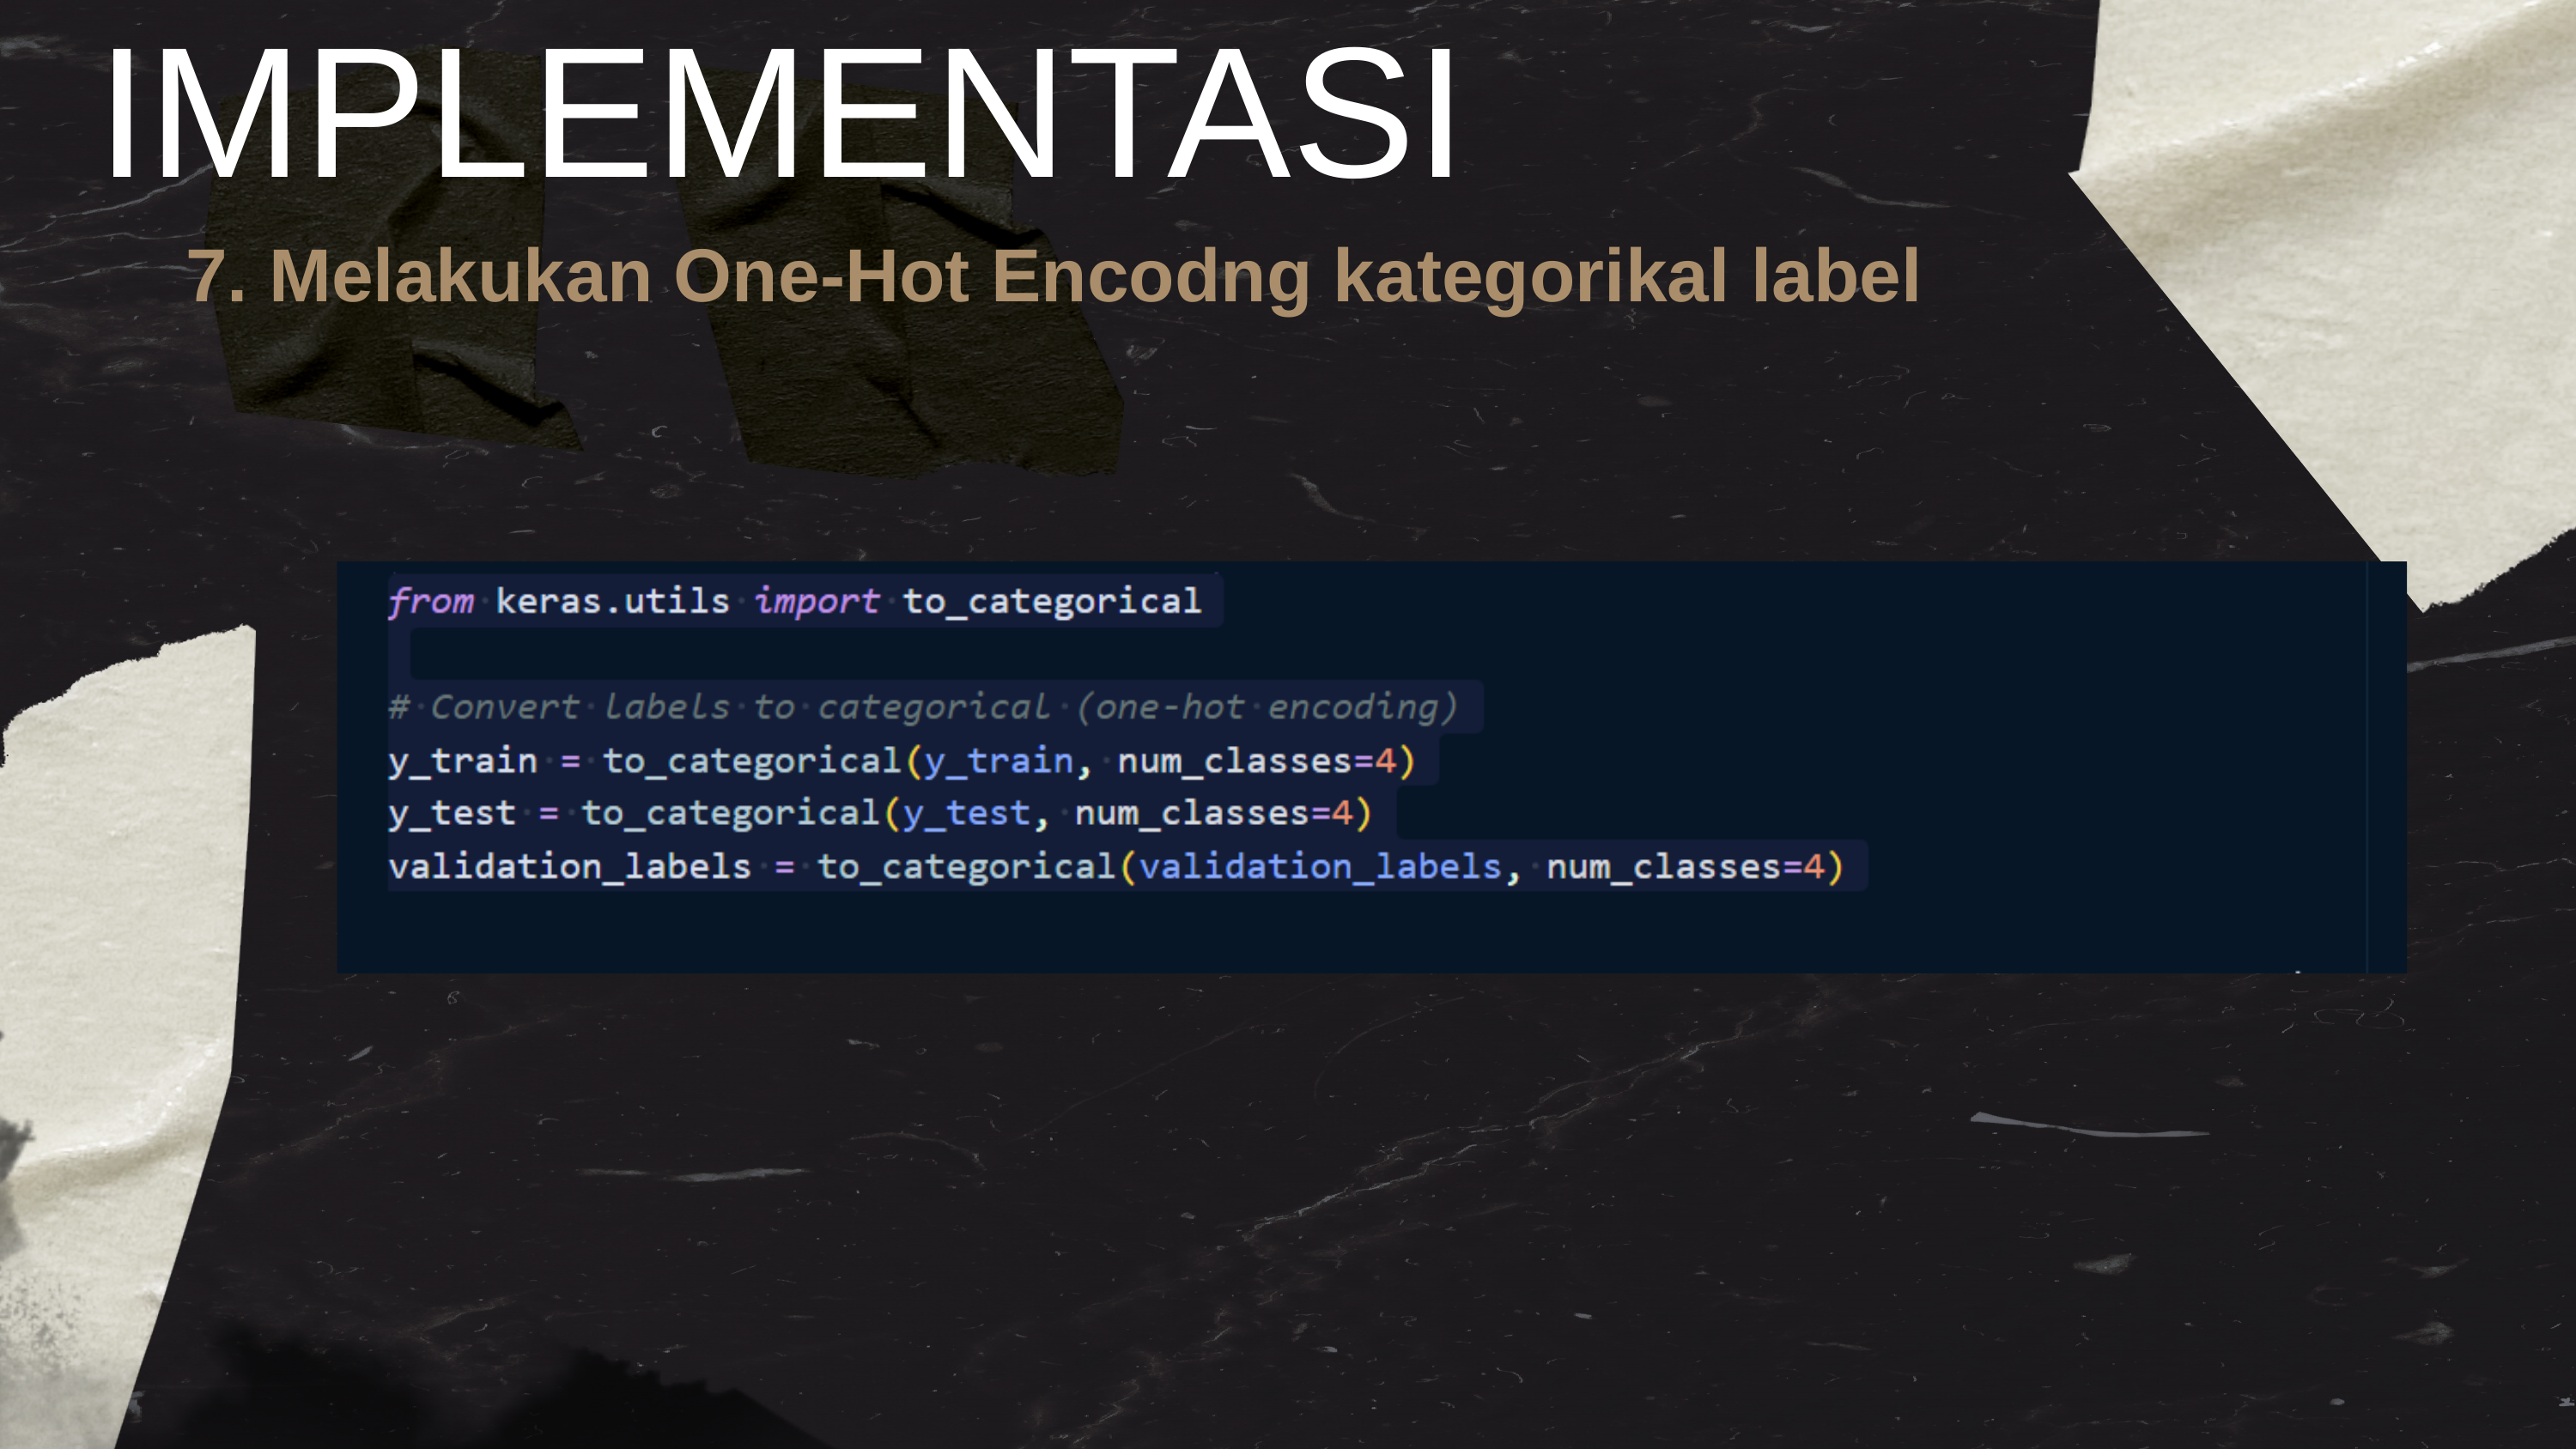

IMPLEMENTASI
7. Melakukan One-Hot Encodng kategorikal label